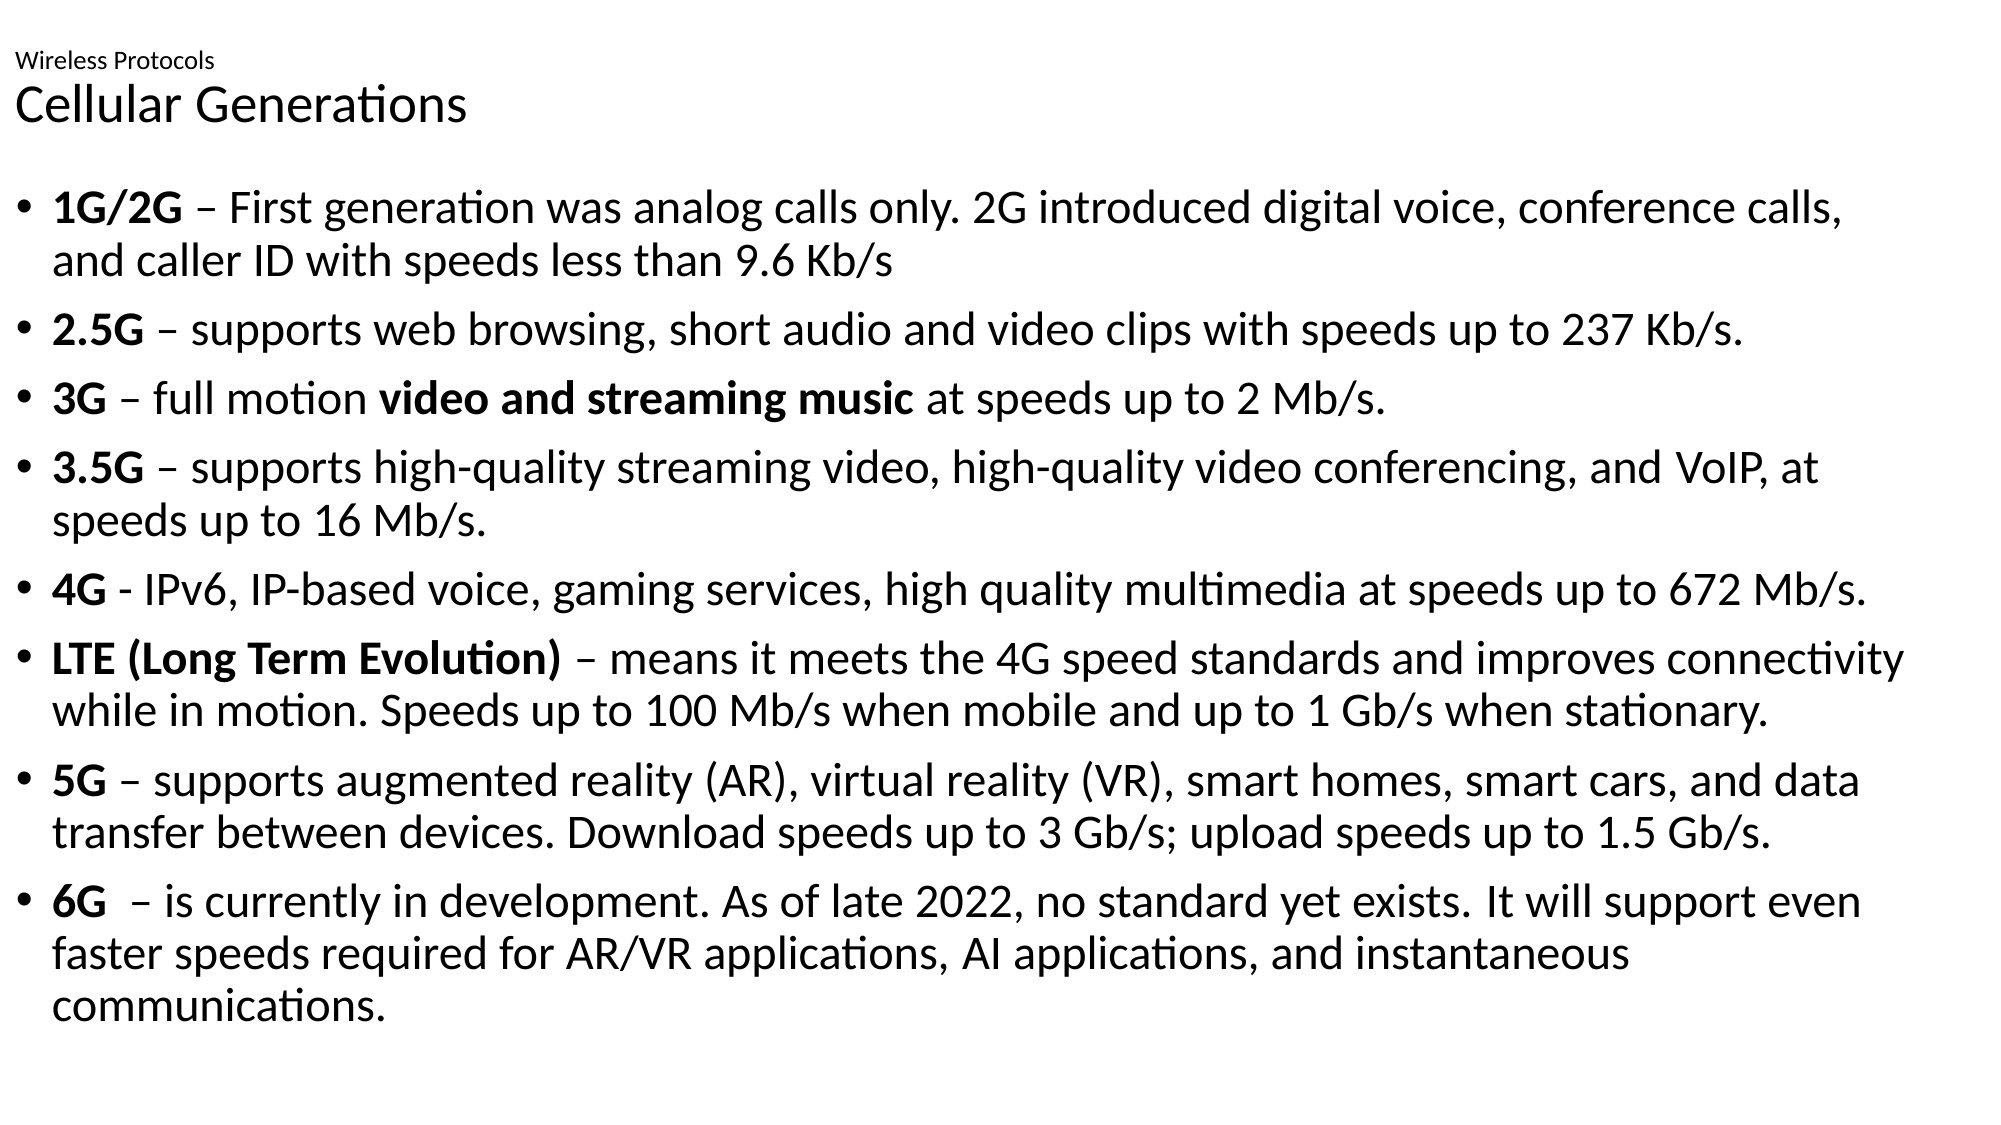

# Wireless Protocols Cellular Generations
1G/2G – First generation was analog calls only. 2G introduced digital voice, conference calls, and caller ID with speeds less than 9.6 Kb/s
2.5G – supports web browsing, short audio and video clips with speeds up to 237 Kb/s.
3G – full motion video and streaming music at speeds up to 2 Mb/s.
3.5G – supports high-quality streaming video, high-quality video conferencing, and VoIP, at speeds up to 16 Mb/s.
4G - IPv6, IP-based voice, gaming services, high quality multimedia at speeds up to 672 Mb/s.
LTE (Long Term Evolution) – means it meets the 4G speed standards and improves connectivity while in motion. Speeds up to 100 Mb/s when mobile and up to 1 Gb/s when stationary.
5G – supports augmented reality (AR), virtual reality (VR), smart homes, smart cars, and data transfer between devices. Download speeds up to 3 Gb/s; upload speeds up to 1.5 Gb/s.
6G  – is currently in development. As of late 2022, no standard yet exists. It will support even faster speeds required for AR/VR applications, AI applications, and instantaneous communications.